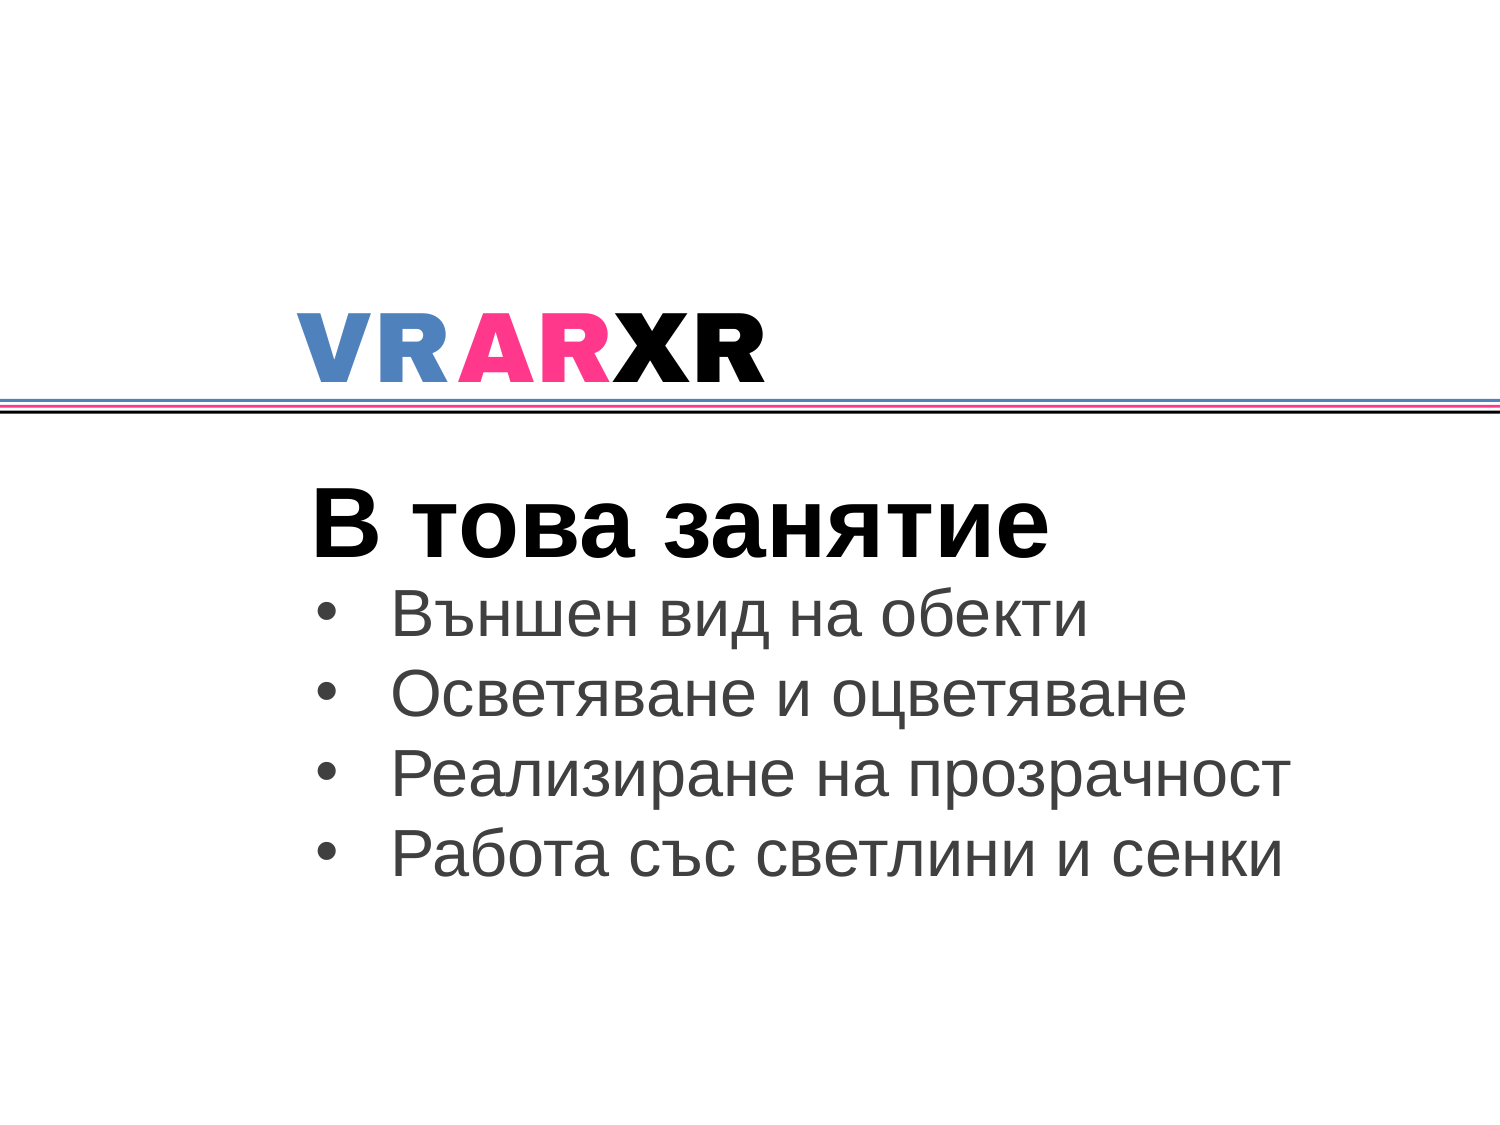

В това занятие
Външен вид на обекти
Осветяване и оцветяване
Реализиране на прозрачност
Работа със светлини и сенки